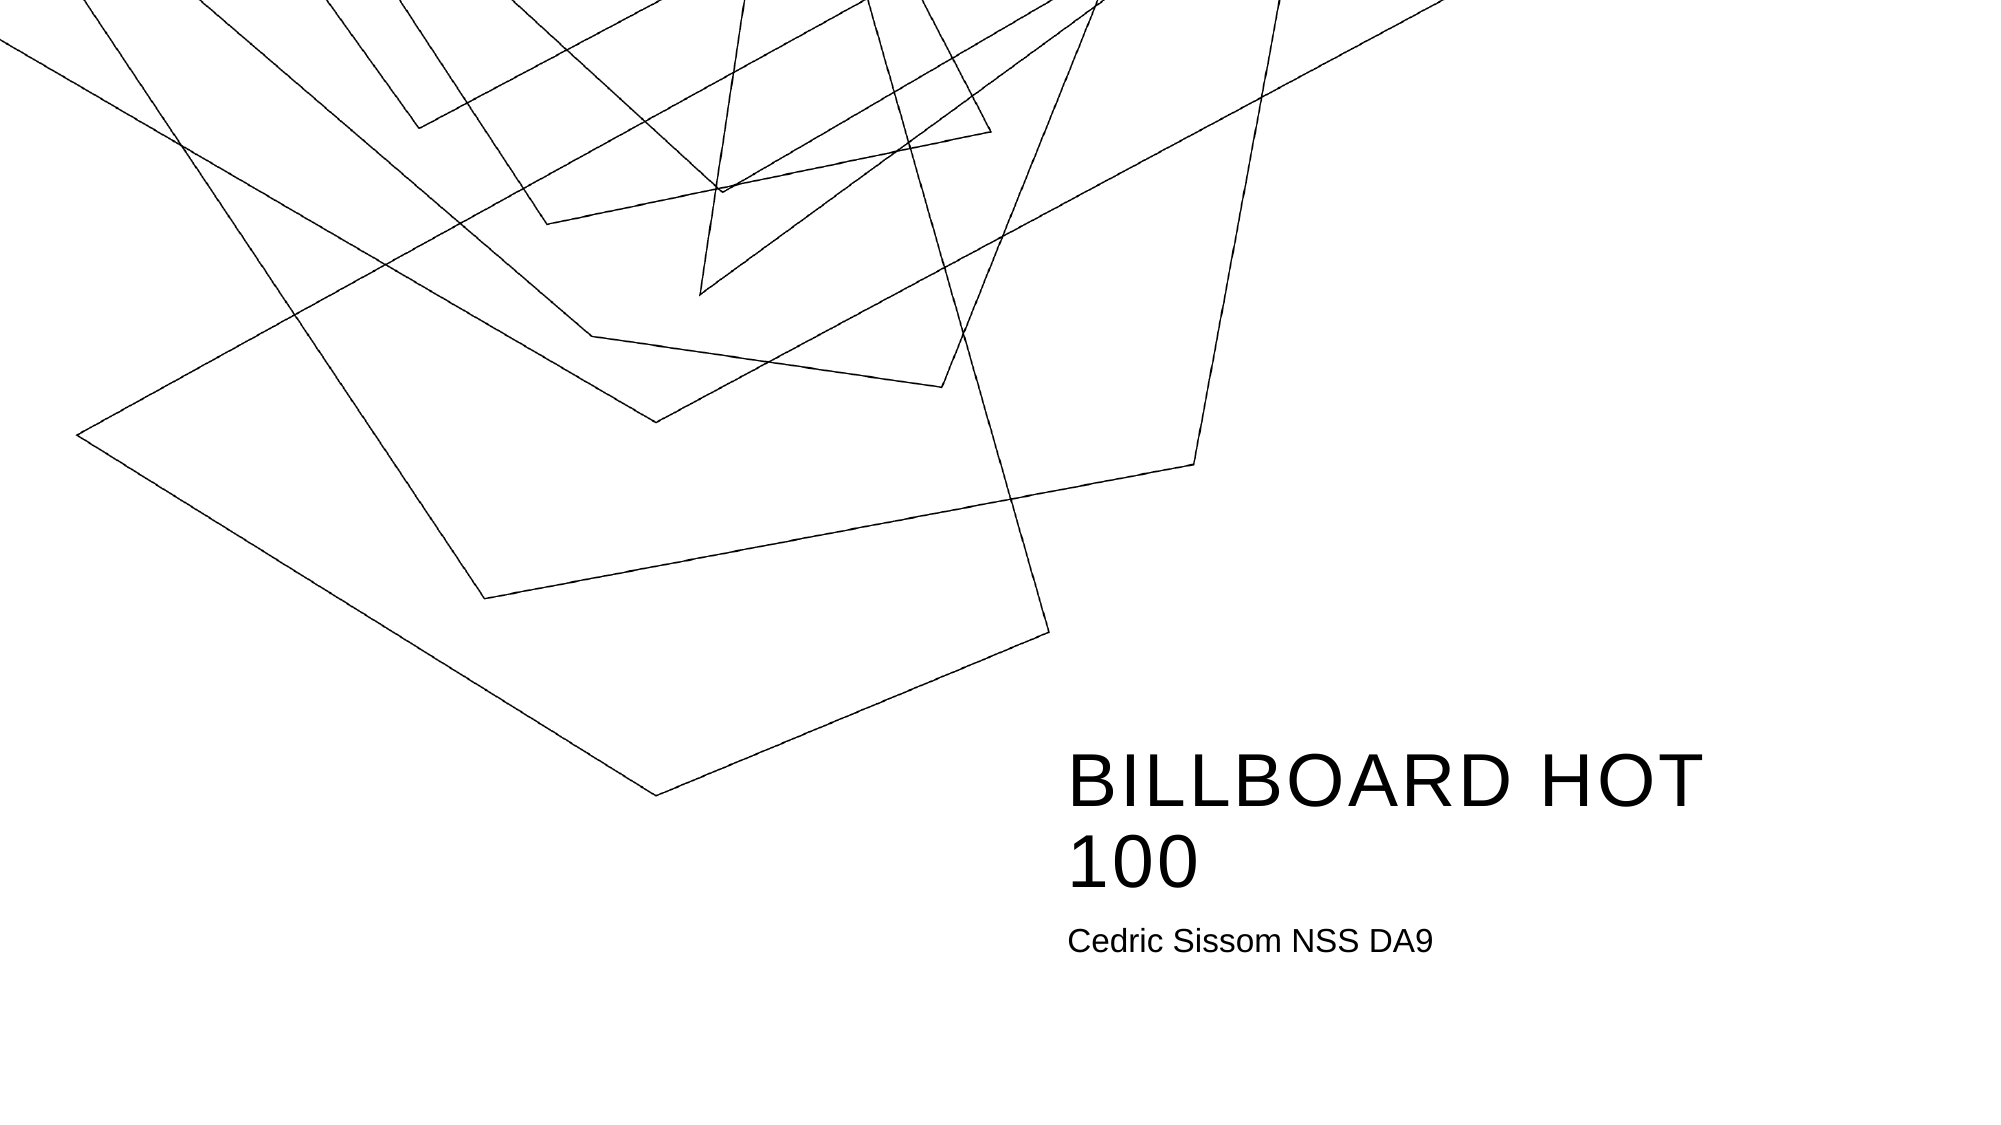

# Billboard Hot 100
Cedric Sissom NSS DA9